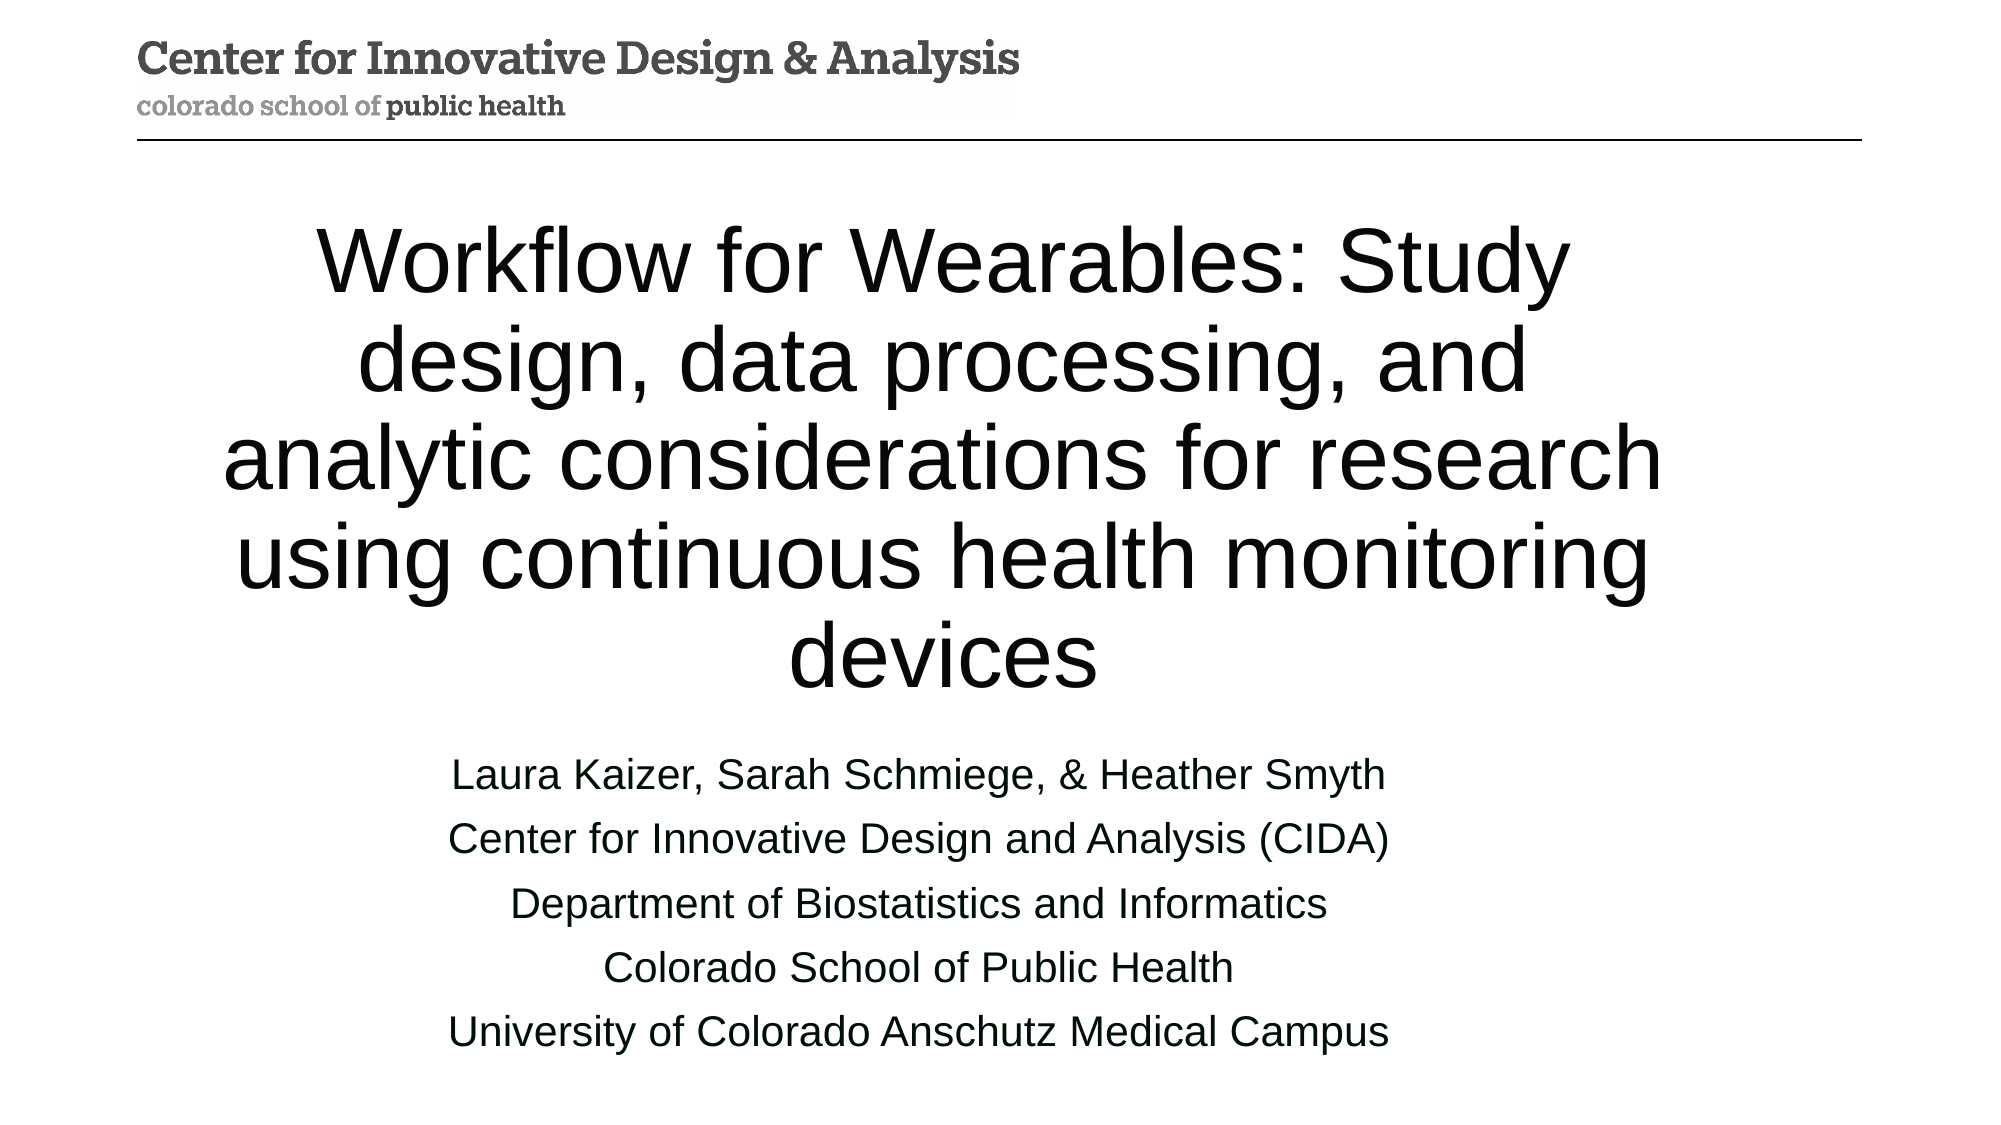

# Workflow for Wearables: Study design, data processing, and analytic considerations for research using continuous health monitoring devices
Laura Kaizer, Sarah Schmiege, & Heather Smyth
Center for Innovative Design and Analysis (CIDA)
Department of Biostatistics and Informatics
Colorado School of Public Health
University of Colorado Anschutz Medical Campus